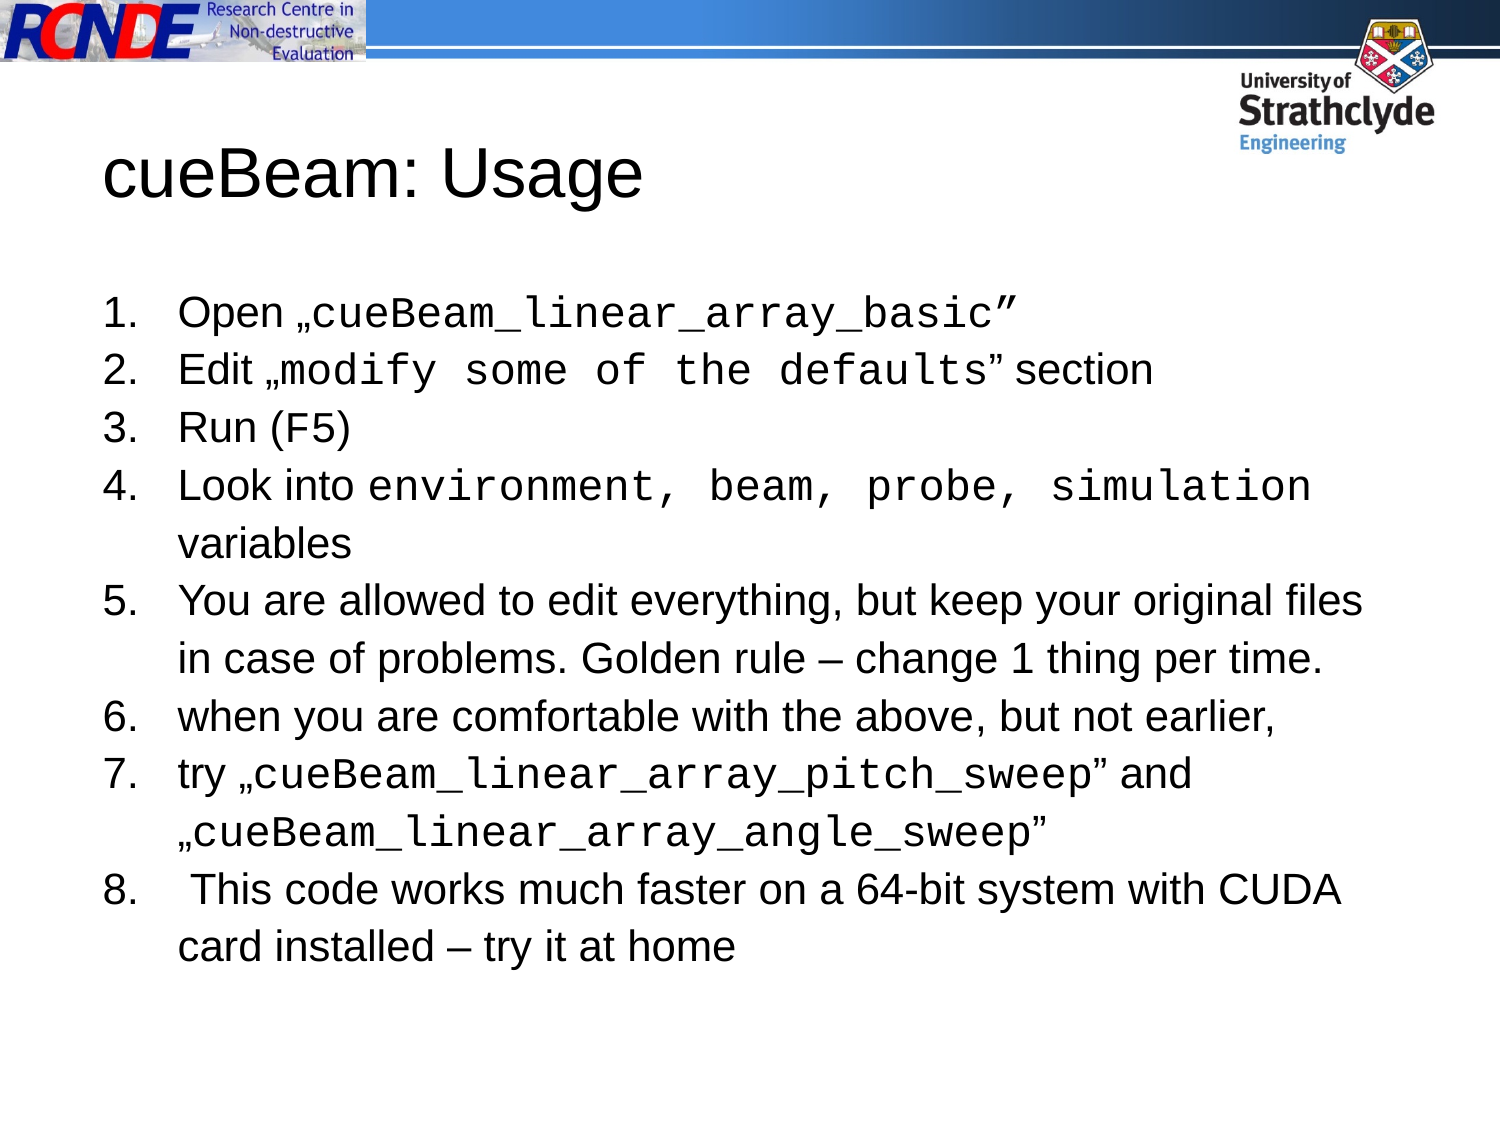

# cueBeam: Usage
Open „cueBeam_linear_array_basic”
Edit „modify some of the defaults” section
Run (F5)
Look into environment, beam, probe, simulation variables
You are allowed to edit everything, but keep your original files in case of problems. Golden rule – change 1 thing per time.
when you are comfortable with the above, but not earlier,
try „cueBeam_linear_array_pitch_sweep” and „cueBeam_linear_array_angle_sweep”
 This code works much faster on a 64-bit system with CUDA card installed – try it at home